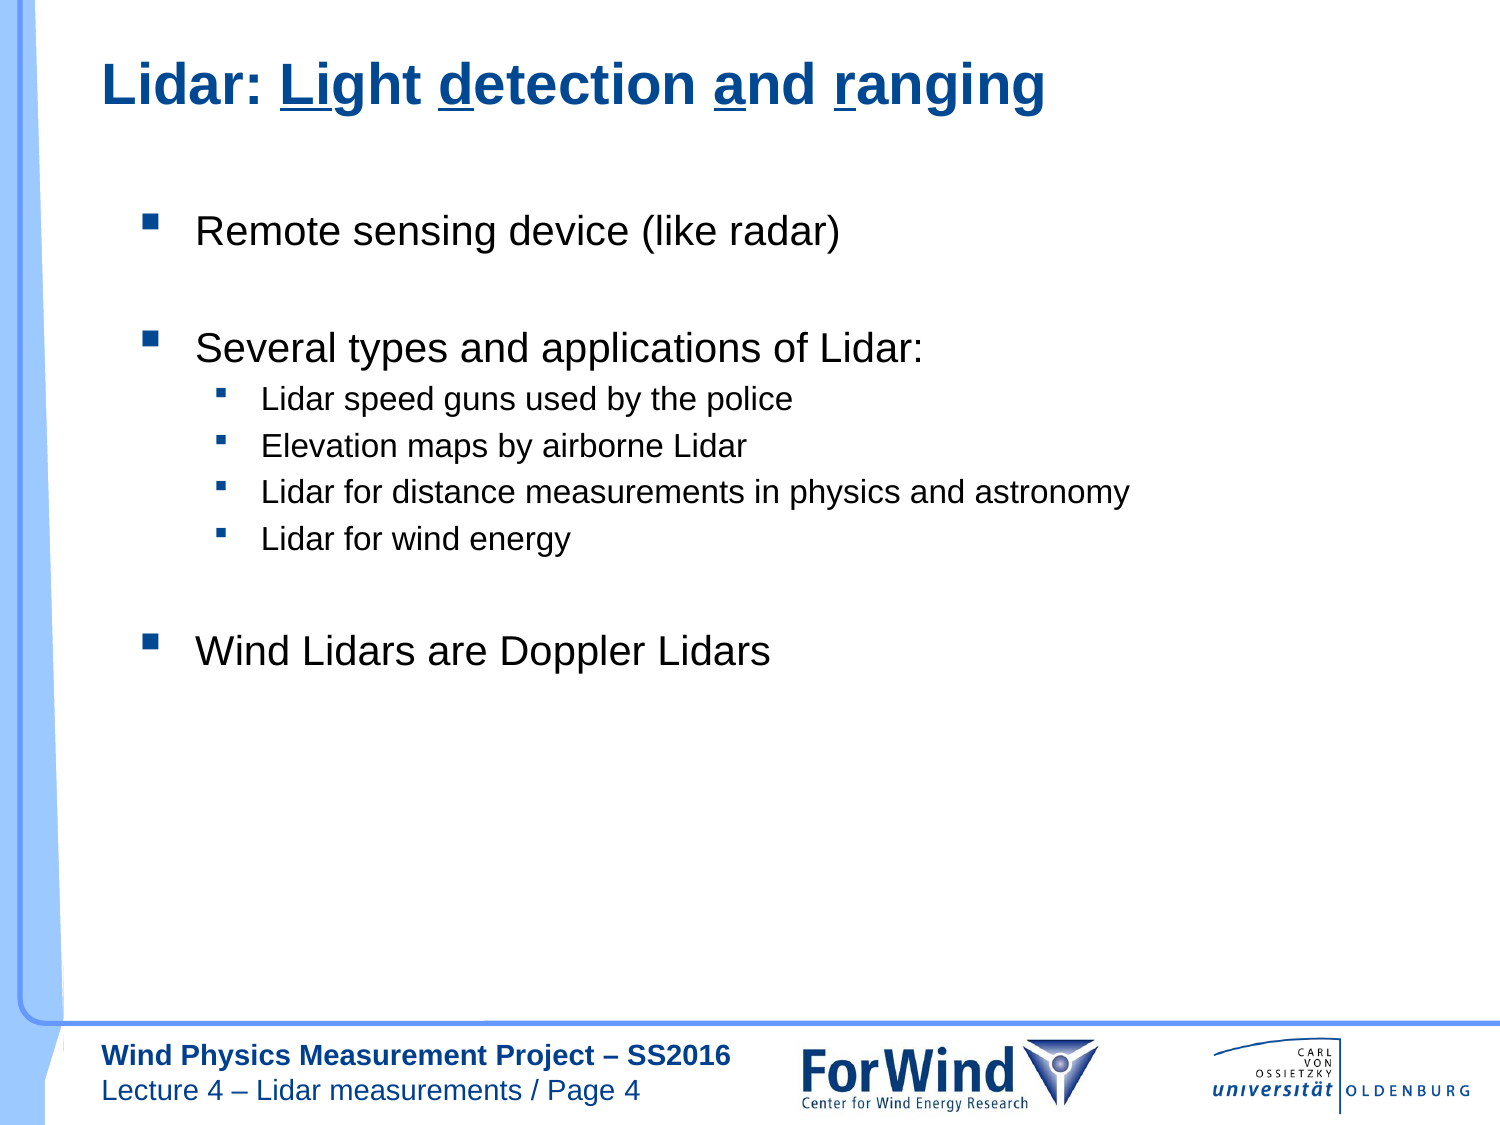

# Lidar: Light detection and ranging
Remote sensing device (like radar)

Several types and applications of Lidar:
Lidar speed guns used by the police
Elevation maps by airborne Lidar
Lidar for distance measurements in physics and astronomy
Lidar for wind energy

Wind Lidars are Doppler Lidars